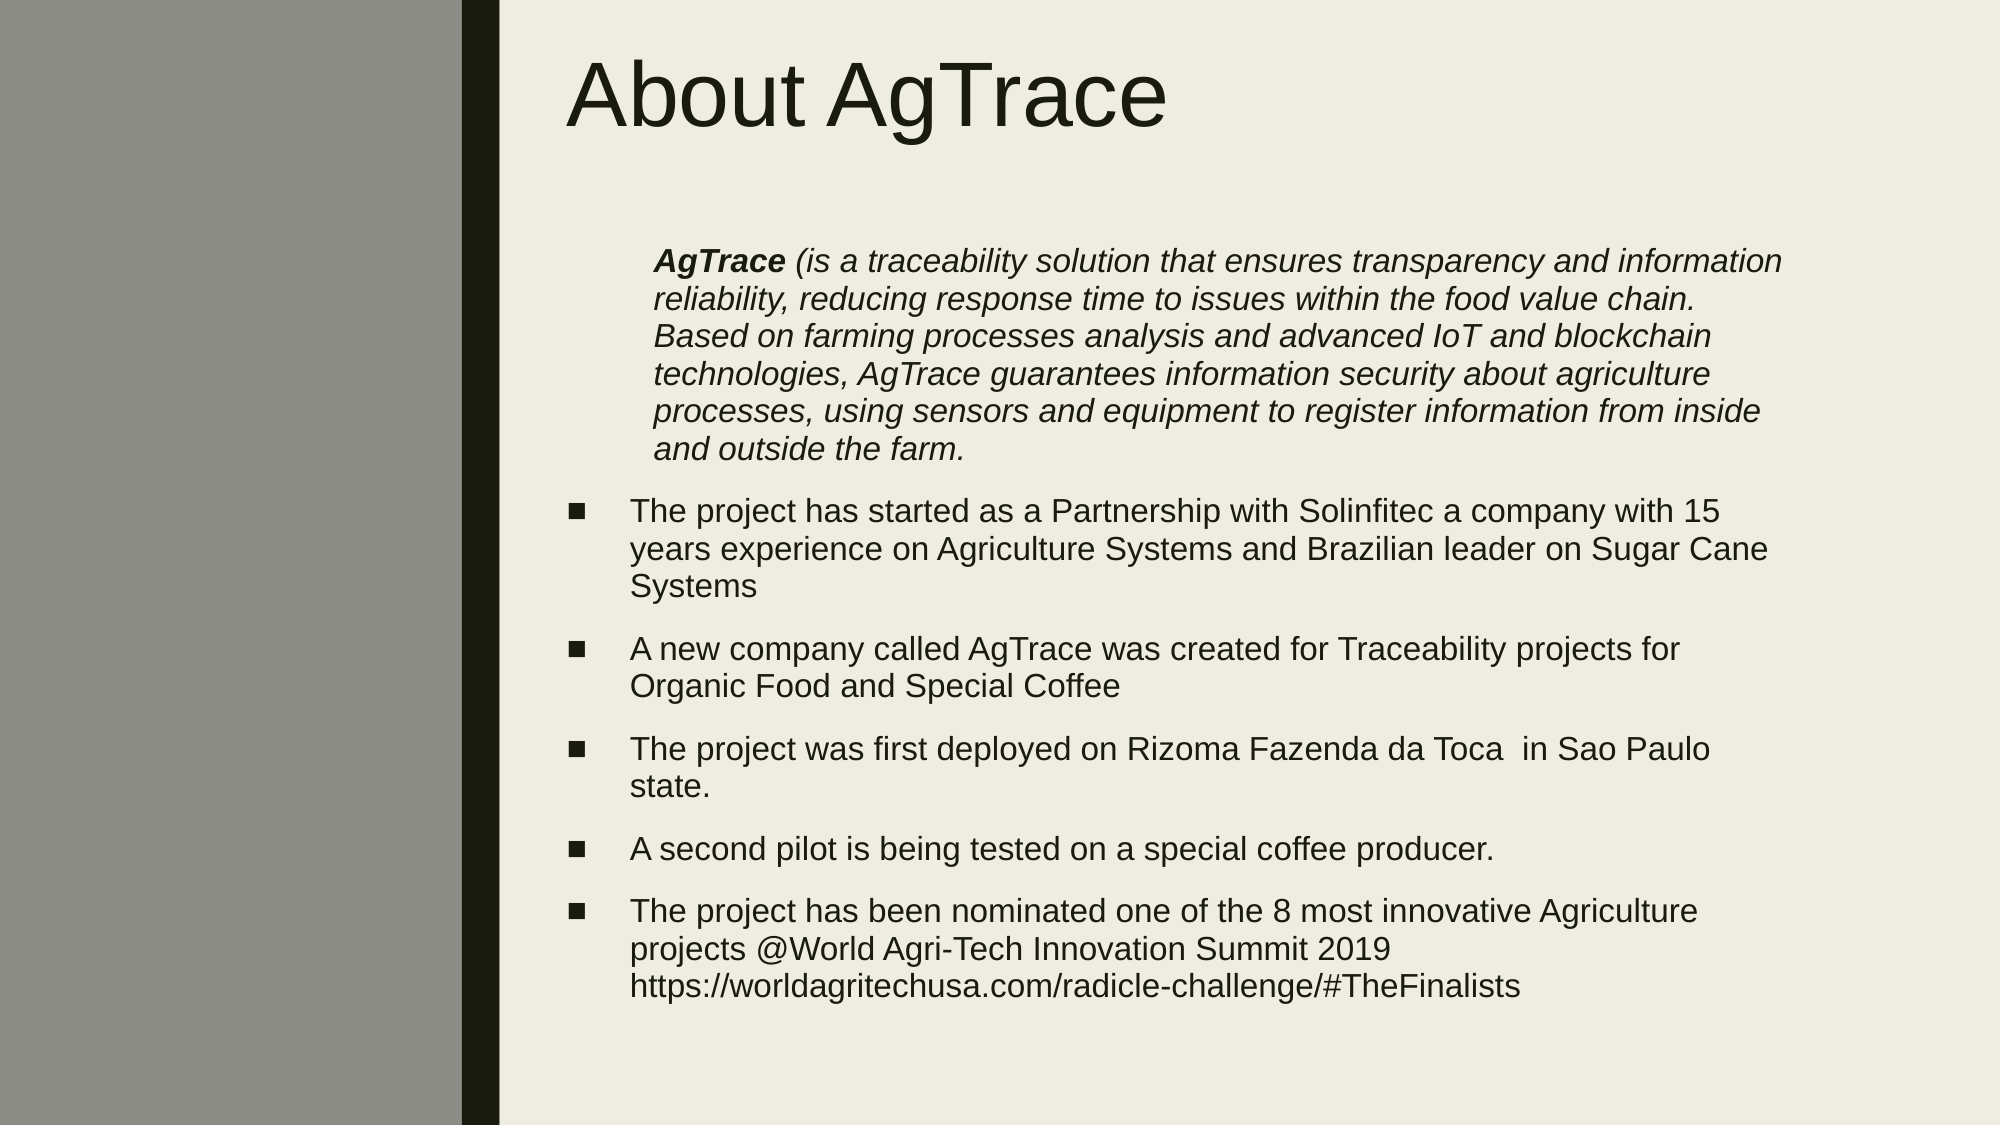

# About AgTrace
AgTrace (is a traceability solution that ensures transparency and information reliability, reducing response time to issues within the food value chain. Based on farming processes analysis and advanced IoT and blockchain technologies, AgTrace guarantees information security about agriculture processes, using sensors and equipment to register information from inside and outside the farm.
The project has started as a Partnership with Solinfitec a company with 15 years experience on Agriculture Systems and Brazilian leader on Sugar Cane Systems
A new company called AgTrace was created for Traceability projects for Organic Food and Special Coffee
The project was first deployed on Rizoma Fazenda da Toca  in Sao Paulo state.
A second pilot is being tested on a special coffee producer.
The project has been nominated one of the 8 most innovative Agriculture projects @World Agri-Tech Innovation Summit 2019 https://worldagritechusa.com/radicle-challenge/#TheFinalists